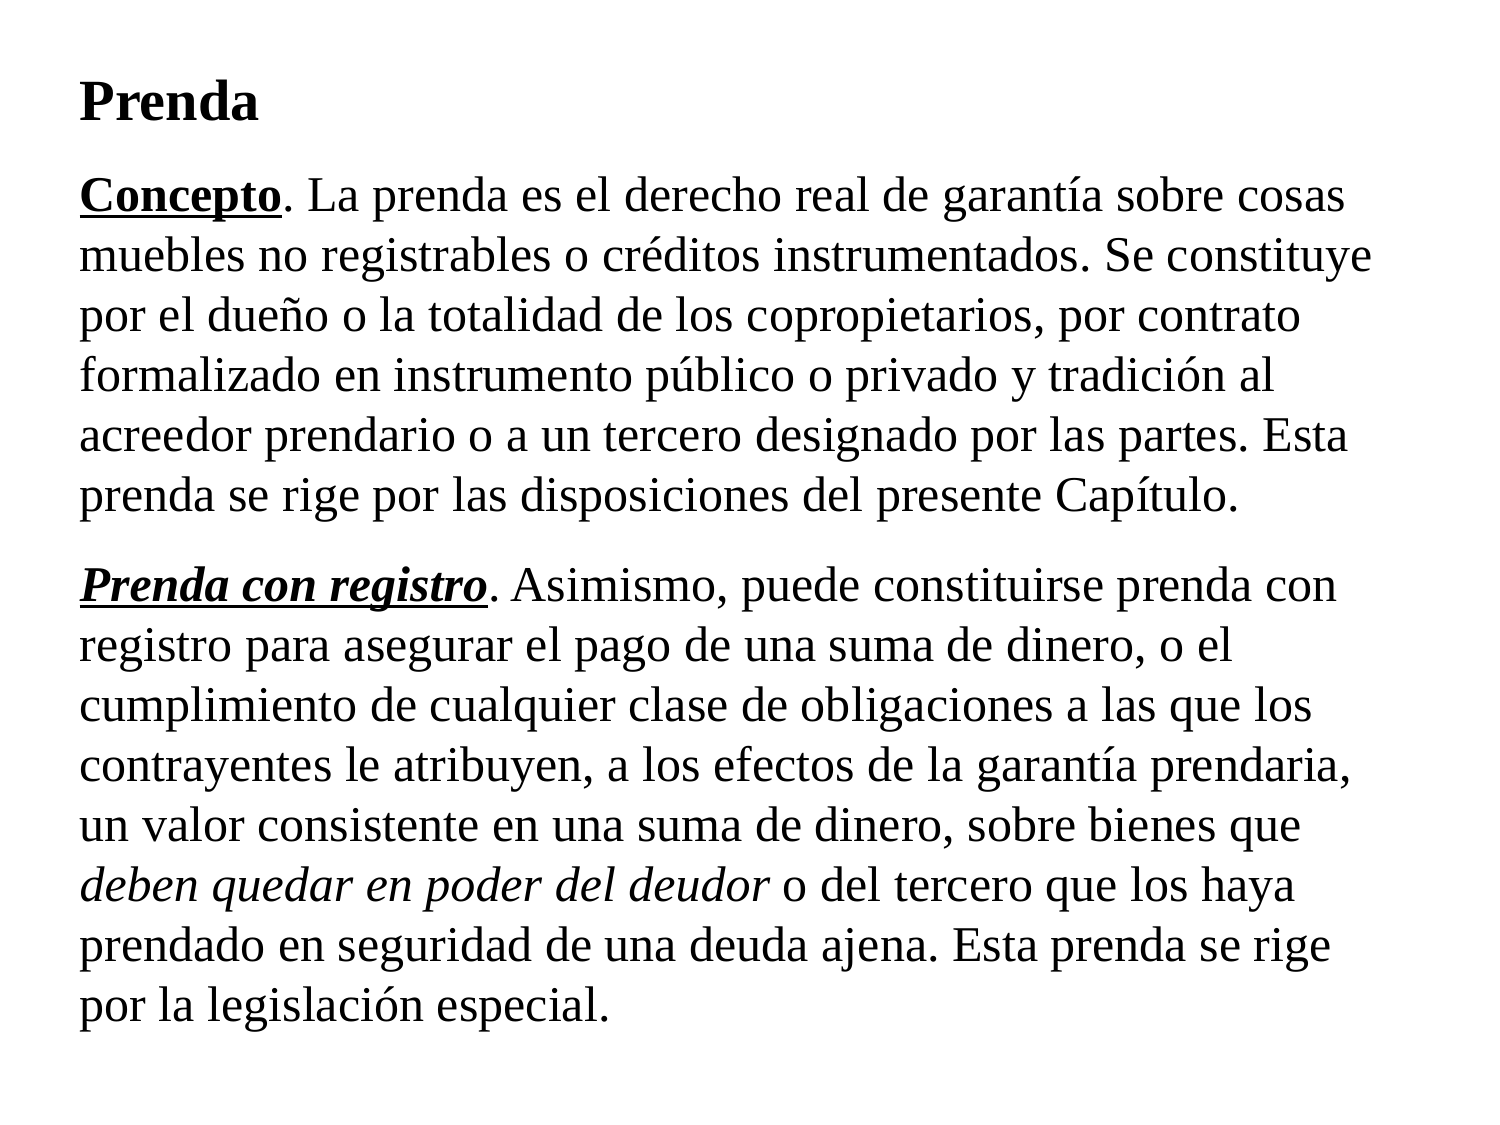

Prenda

Concepto. La prenda es el derecho real de garantía sobre cosas muebles no registrables o créditos instrumentados. Se constituye por el dueño o la totalidad de los copropietarios, por contrato formalizado en instrumento público o privado y tradición al acreedor prendario o a un tercero designado por las partes. Esta prenda se rige por las disposiciones del presente Capítulo.

Prenda con registro. Asimismo, puede constituirse prenda con registro para asegurar el pago de una suma de dinero, o el cumplimiento de cualquier clase de obligaciones a las que los contrayentes le atribuyen, a los efectos de la garantía prendaria, un valor consistente en una suma de dinero, sobre bienes que deben quedar en poder del deudor o del tercero que los haya prendado en seguridad de una deuda ajena. Esta prenda se rige por la legislación especial.